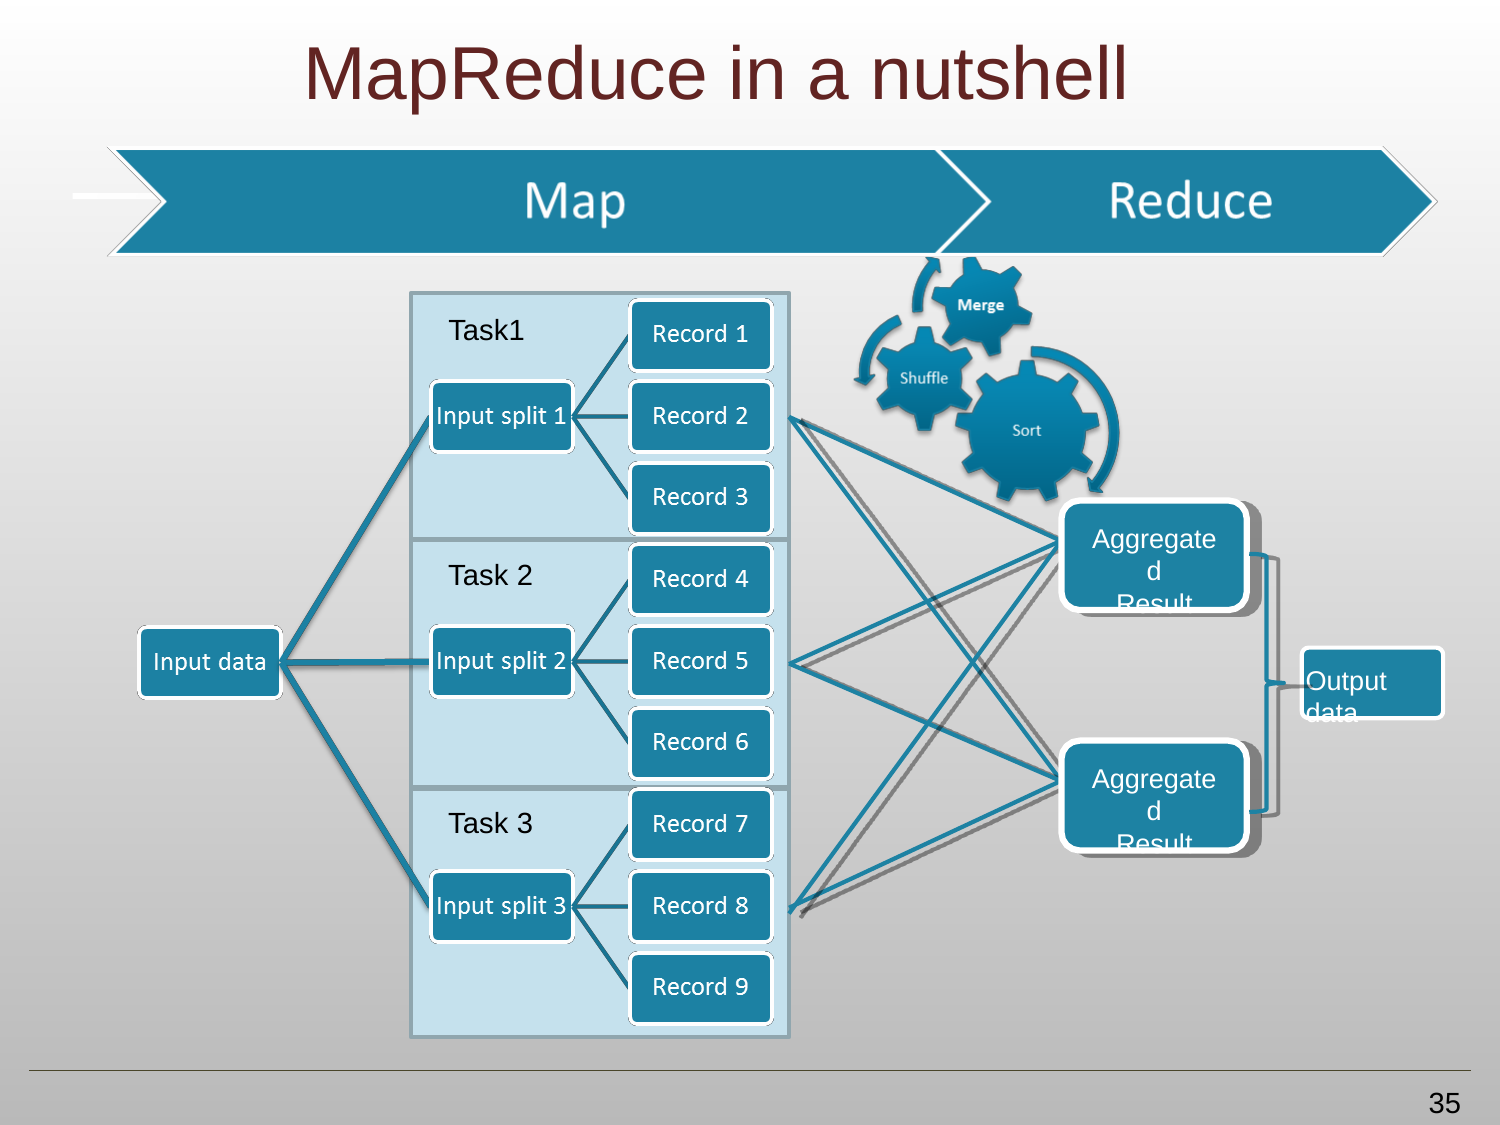

# MapReduce in a nutshell

Task1

Aggregated
Result

Task 2

Output data

Aggregated
Result

Task 3

35